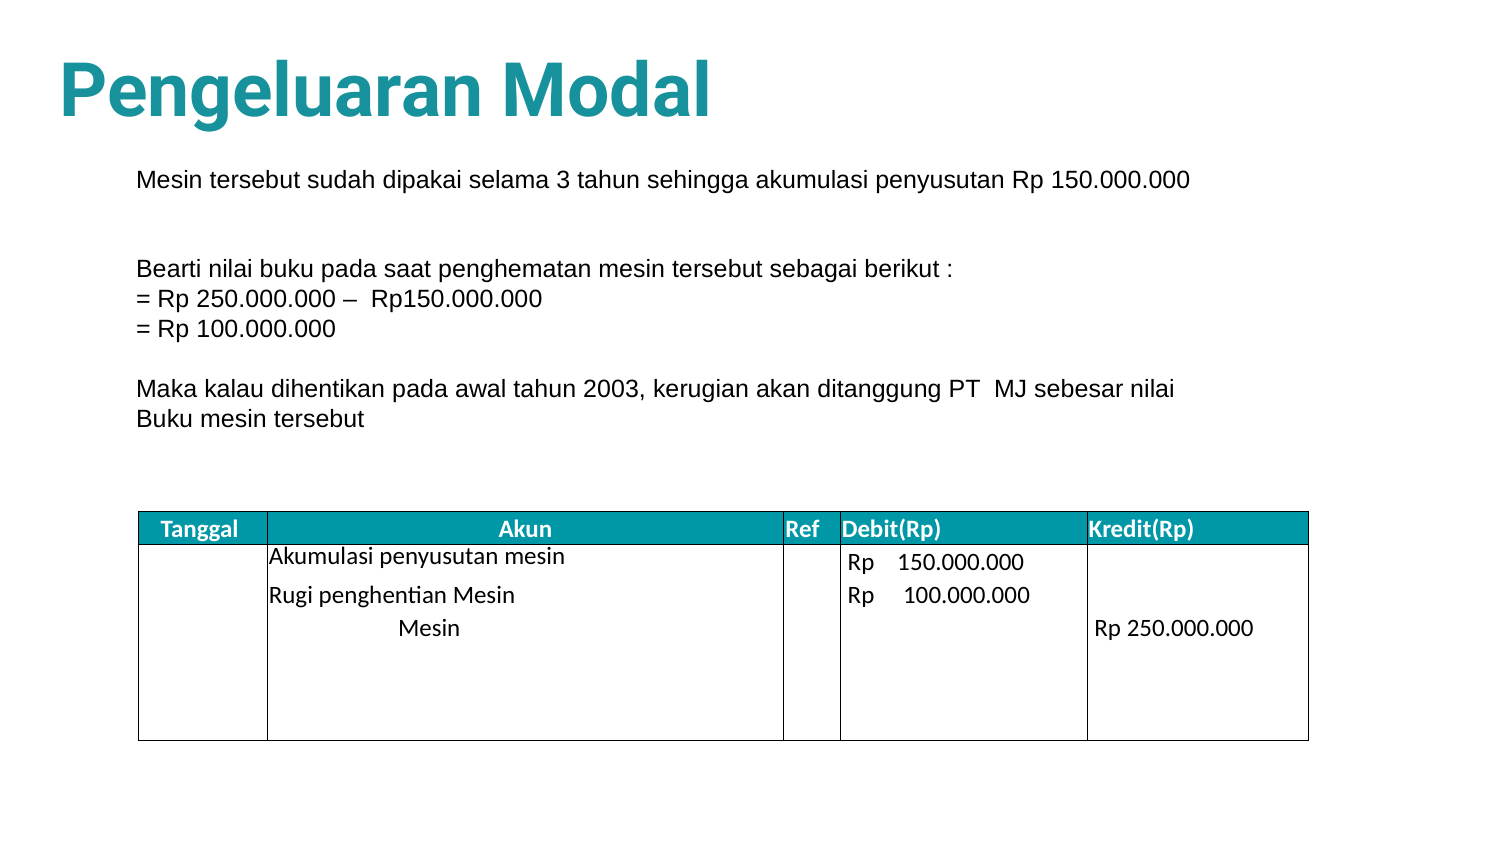

Pengeluaran Modal
Mesin tersebut sudah dipakai selama 3 tahun sehingga akumulasi penyusutan Rp 150.000.000

Bearti nilai buku pada saat penghematan mesin tersebut sebagai berikut :
= Rp 250.000.000 –  Rp150.000.000
= Rp 100.000.000

Maka kalau dihentikan pada awal tahun 2003, kerugian akan ditanggung PT  MJ sebesar nilai
Buku mesin tersebut
| Tanggal | Akun | Ref | Debit(Rp) | Kredit(Rp) |
| --- | --- | --- | --- | --- |
|  | Akumulasi penyusutan mesin |  | Rp 150.000.000 |  |
|  | Rugi penghentian Mesin |  | Rp 100.000.000 |  |
|  | Mesin |  |  | Rp 250.000.000 |
|  |  |  |  |  |
|  |  |  |  |  |
|  |  |  |  |  |